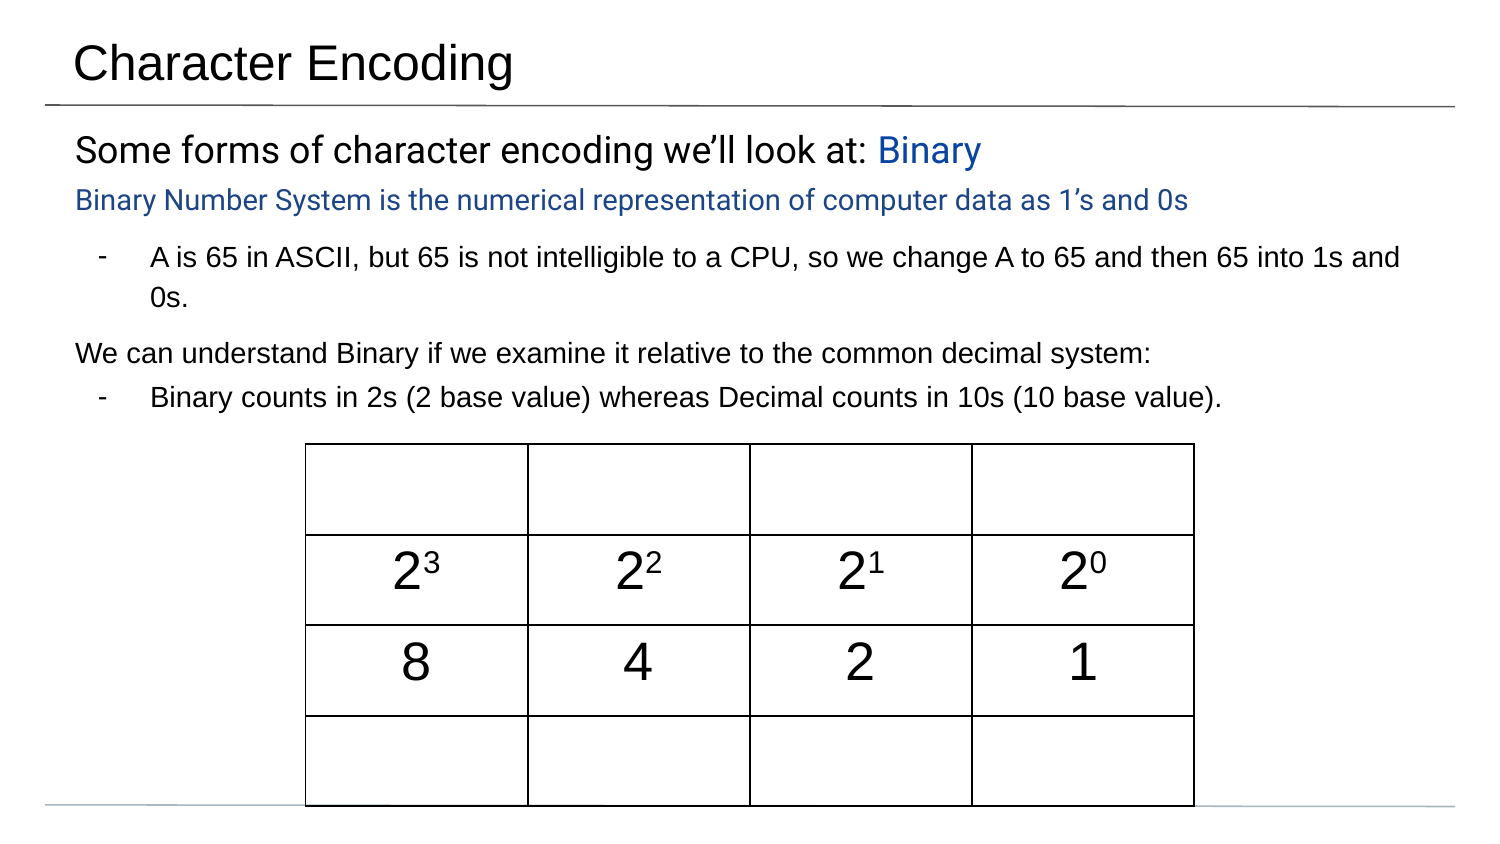

# Character Encoding
Some forms of character encoding we’ll look at: Binary

Binary Number System is the numerical representation of computer data as 1’s and 0s
A is 65 in ASCII, but 65 is not intelligible to a CPU, so we change A to 65 and then 65 into 1s and 0s.
We can understand Binary if we examine it relative to the common decimal system:
Binary counts in 2s (2 base value) whereas Decimal counts in 10s (10 base value).

|  |  |  |  |
| --- | --- | --- | --- |
| 23 | 22 | 21 | 20 |
| 8 | 4 | 2 | 1 |
|  |  |  |  |